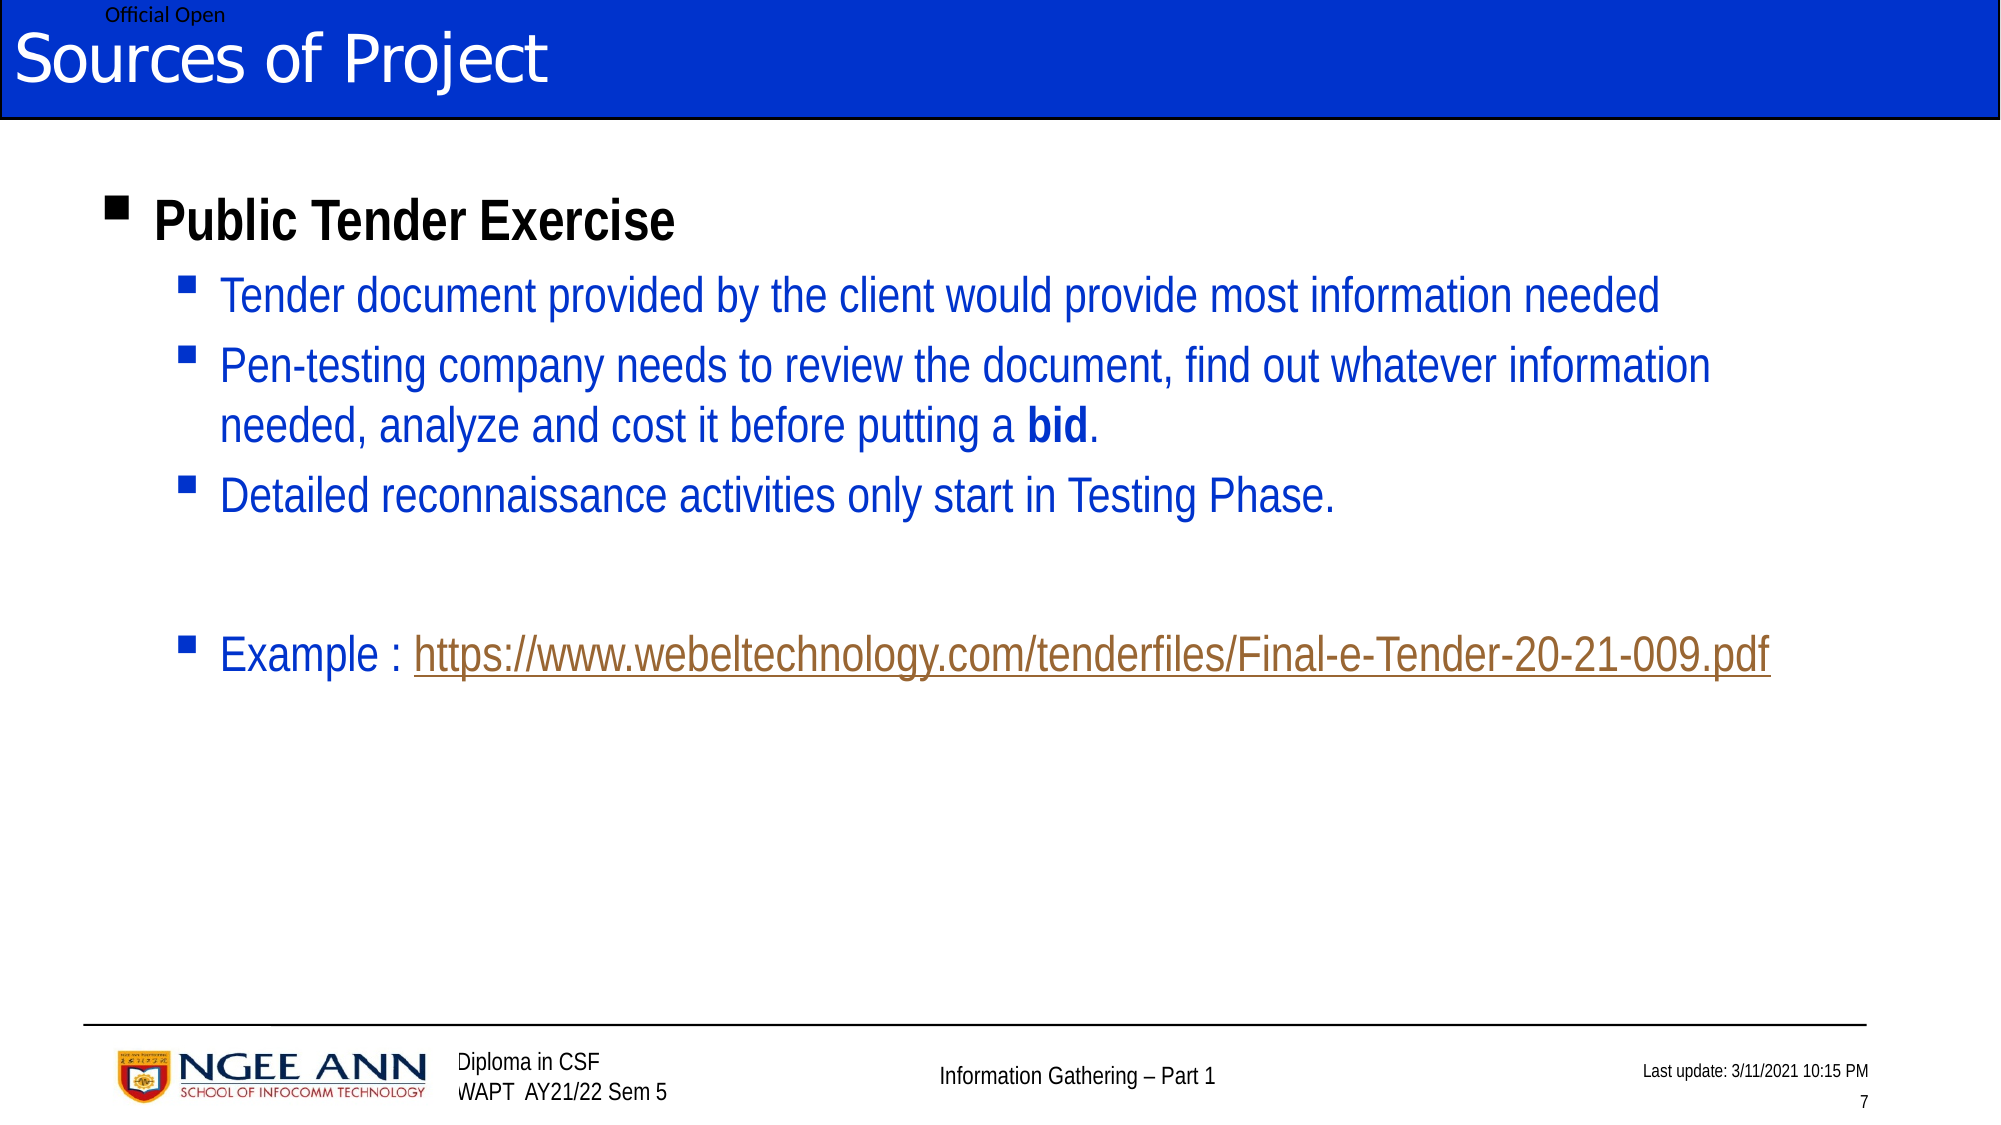

# Sources of Project
Public Tender Exercise
Tender document provided by the client would provide most information needed
Pen-testing company needs to review the document, find out whatever information needed, analyze and cost it before putting a bid.
Detailed reconnaissance activities only start in Testing Phase.

Example : https://www.webeltechnology.com/tenderfiles/Final-e-Tender-20-21-009.pdf